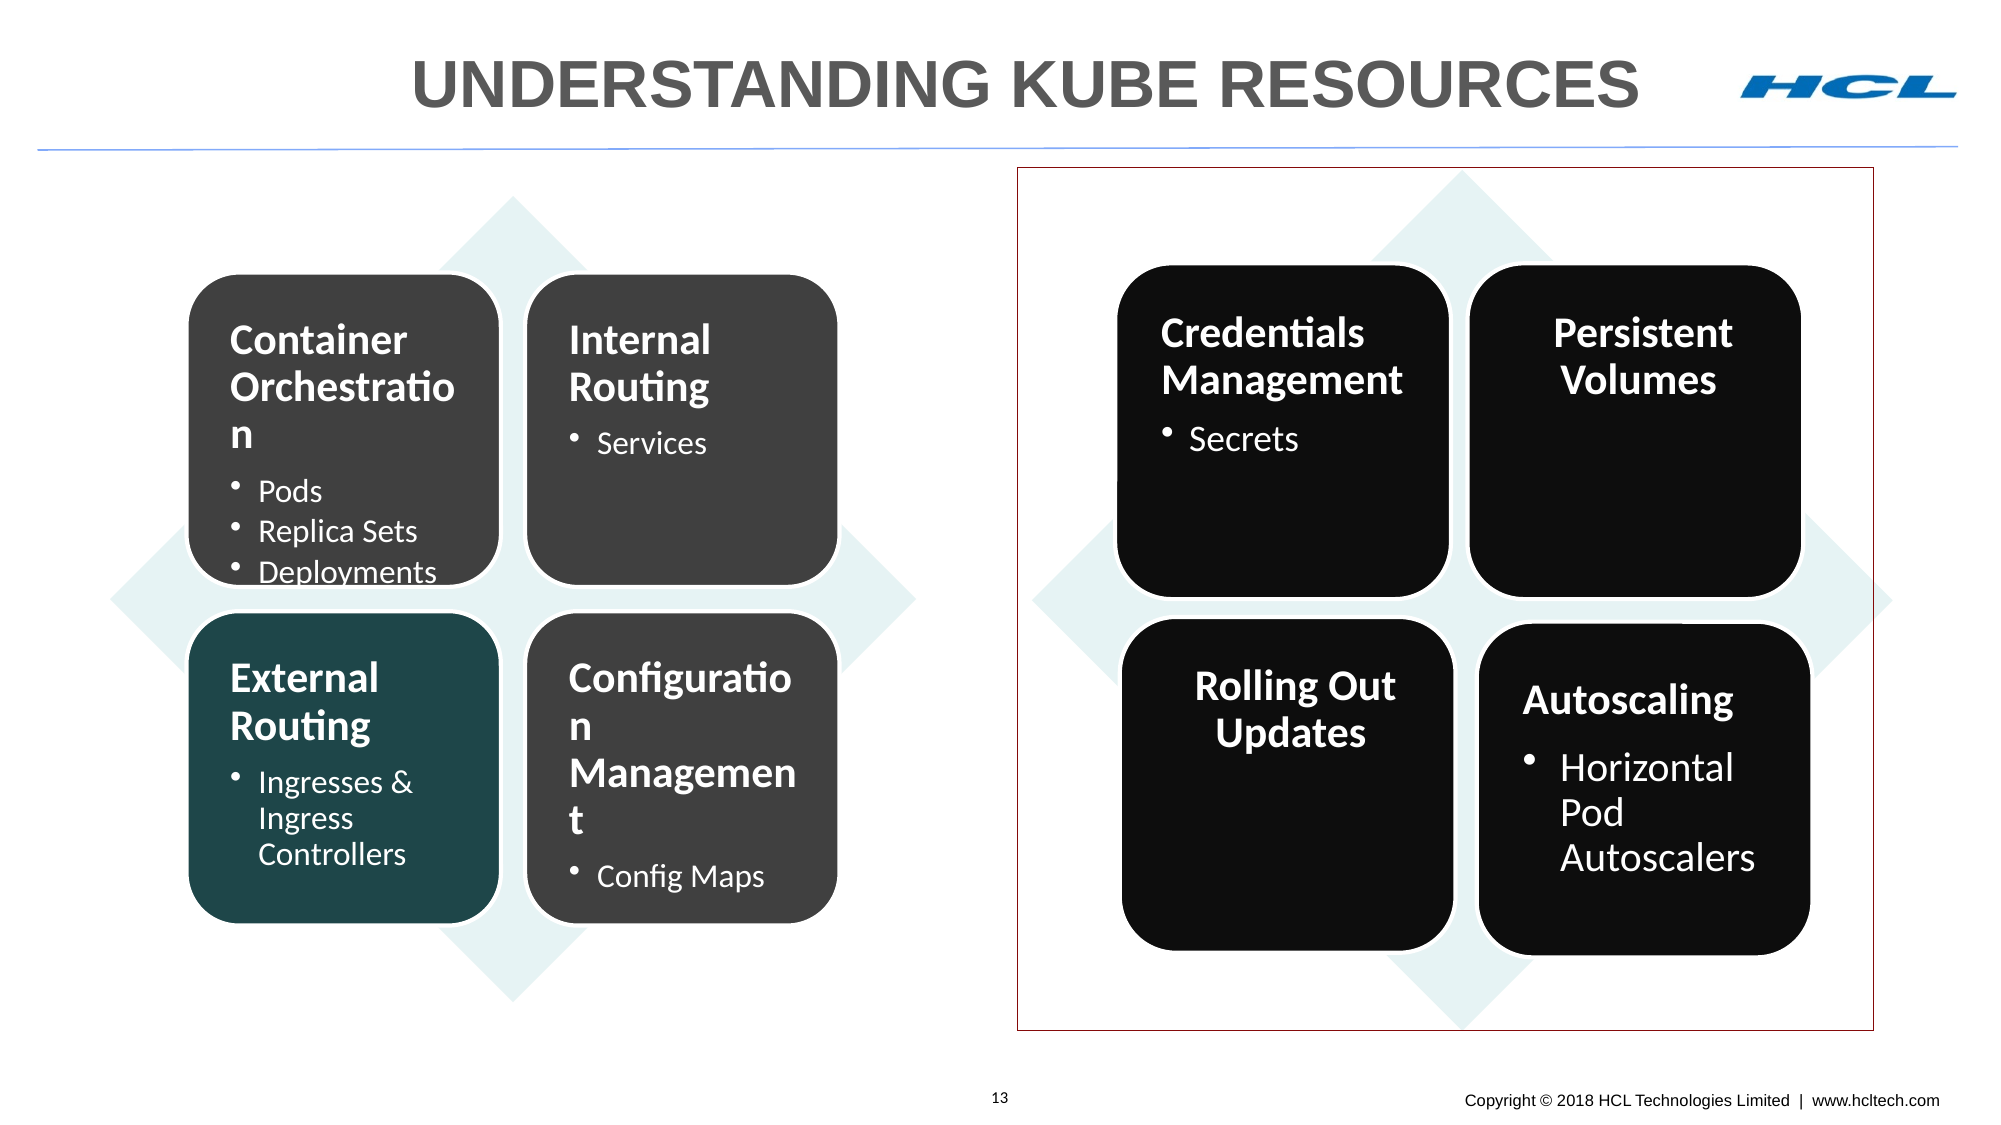

UNDERSTANDING KUBE RESOURCES
Container Orchestration
Pods
Replica Sets
Deployments
Internal Routing
Services
External Routing
Ingresses & Ingress Controllers
Configuration Management
Config Maps

Credentials Management
Secrets
Persistent Volumes
Rolling Out Updates
Autoscaling
Horizontal Pod Autoscalers